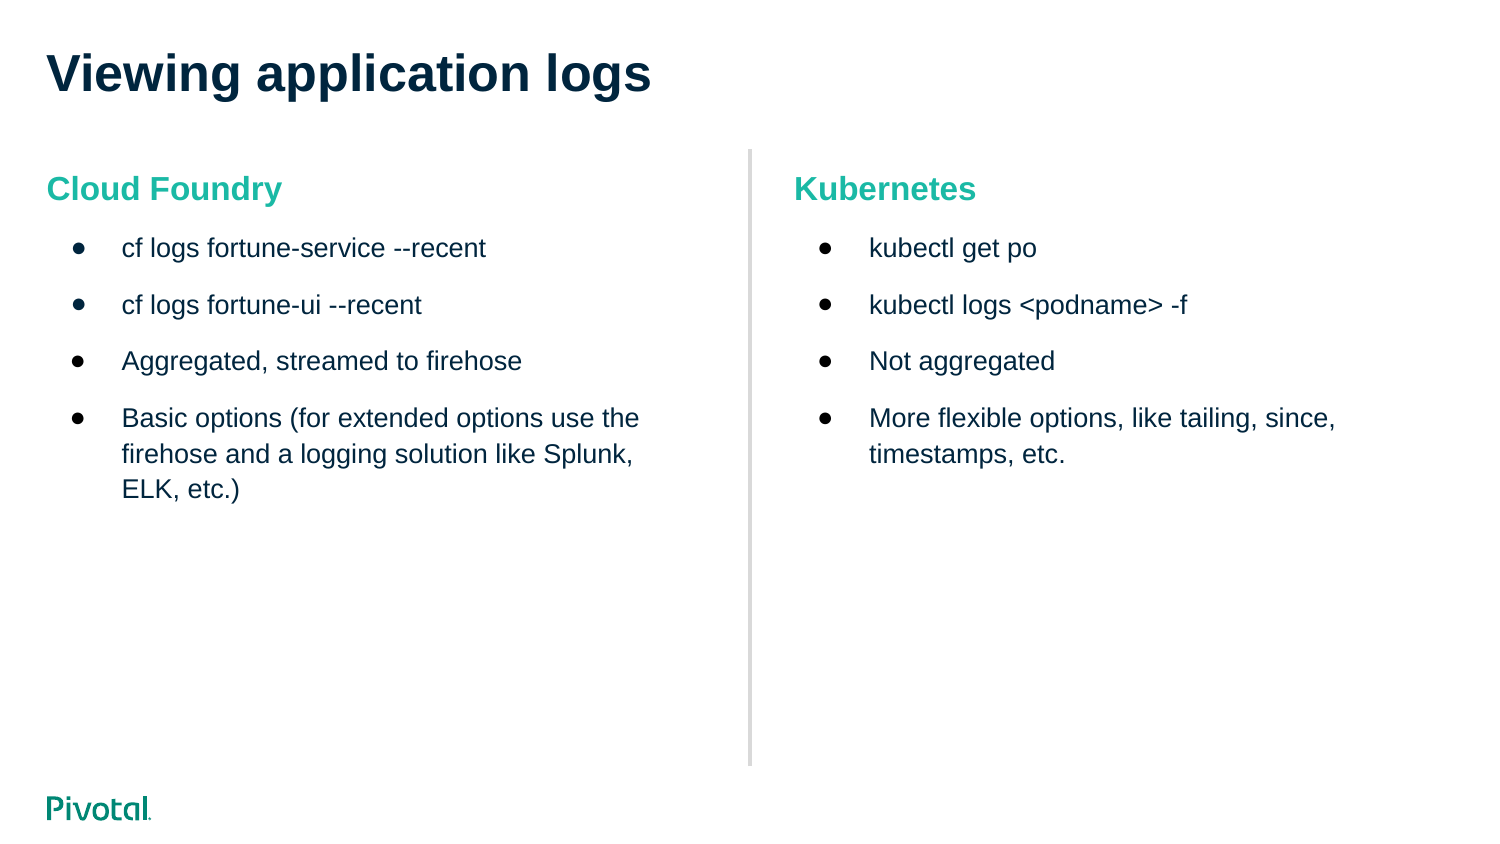

# Viewing application logs
Cloud Foundry
cf logs fortune-service --recent
cf logs fortune-ui --recent
Aggregated, streamed to firehose
Basic options (for extended options use the firehose and a logging solution like Splunk, ELK, etc.)
Kubernetes
kubectl get po
kubectl logs <podname> -f
Not aggregated
More flexible options, like tailing, since, timestamps, etc.